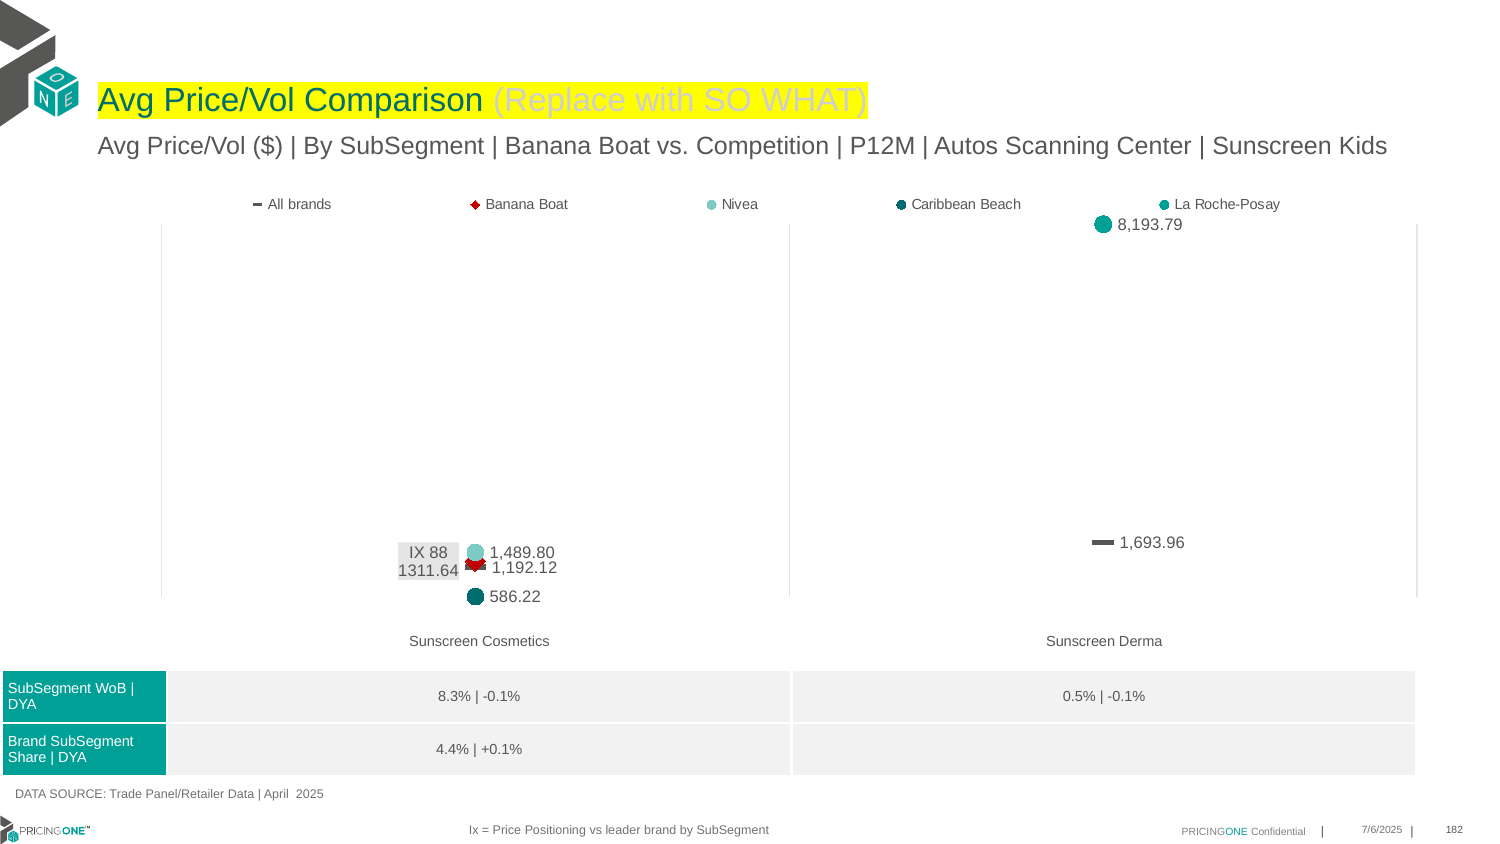

# Avg Price/Vol Comparison (Replace with SO WHAT)
Avg Price/Vol ($) | By SubSegment | Banana Boat vs. Competition | P12M | Autos Scanning Center | Sunscreen Kids

### Chart

| Category | All brands | Banana Boat | Nivea | Caribbean Beach | La Roche-Posay |
|---|---|---|---|---|---|
| IX 88 | 1192.12 | 1311.64 | 1489.8 | 586.22 | None |
| None | 1693.96 | None | None | None | 8193.79 |
|  | Sunscreen Cosmetics | Sunscreen Derma |
| --- | --- | --- |
| SubSegment WoB | DYA | 8.3% | -0.1% | 0.5% | -0.1% |
| Brand SubSegment Share | DYA | 4.4% | +0.1% |  |
DATA SOURCE: Trade Panel/Retailer Data | April  2025
Ix = Price Positioning vs leader brand by SubSegment
7/6/2025
182